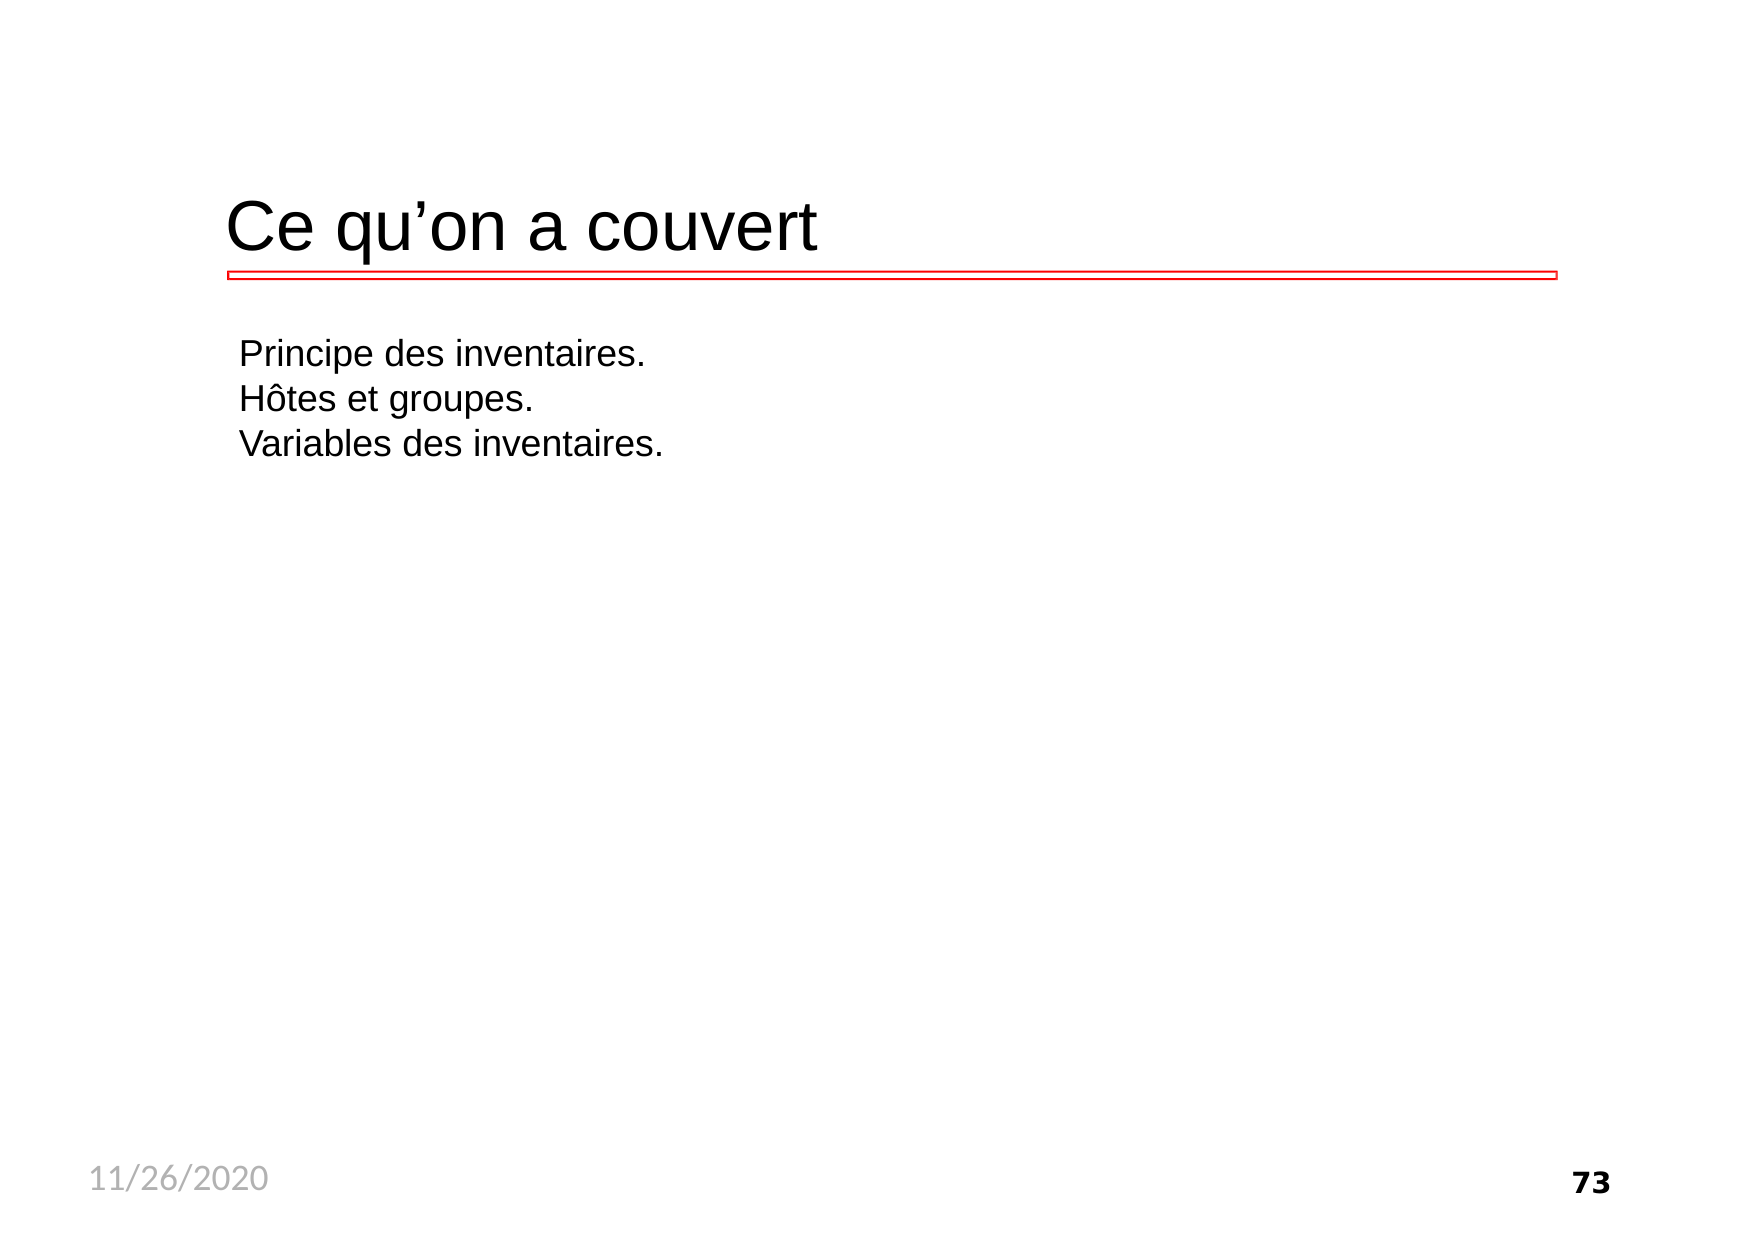

# Ce qu’on a couvert
Principe des inventaires.
Hôtes et groupes.
Variables des inventaires.
11/26/2020
73